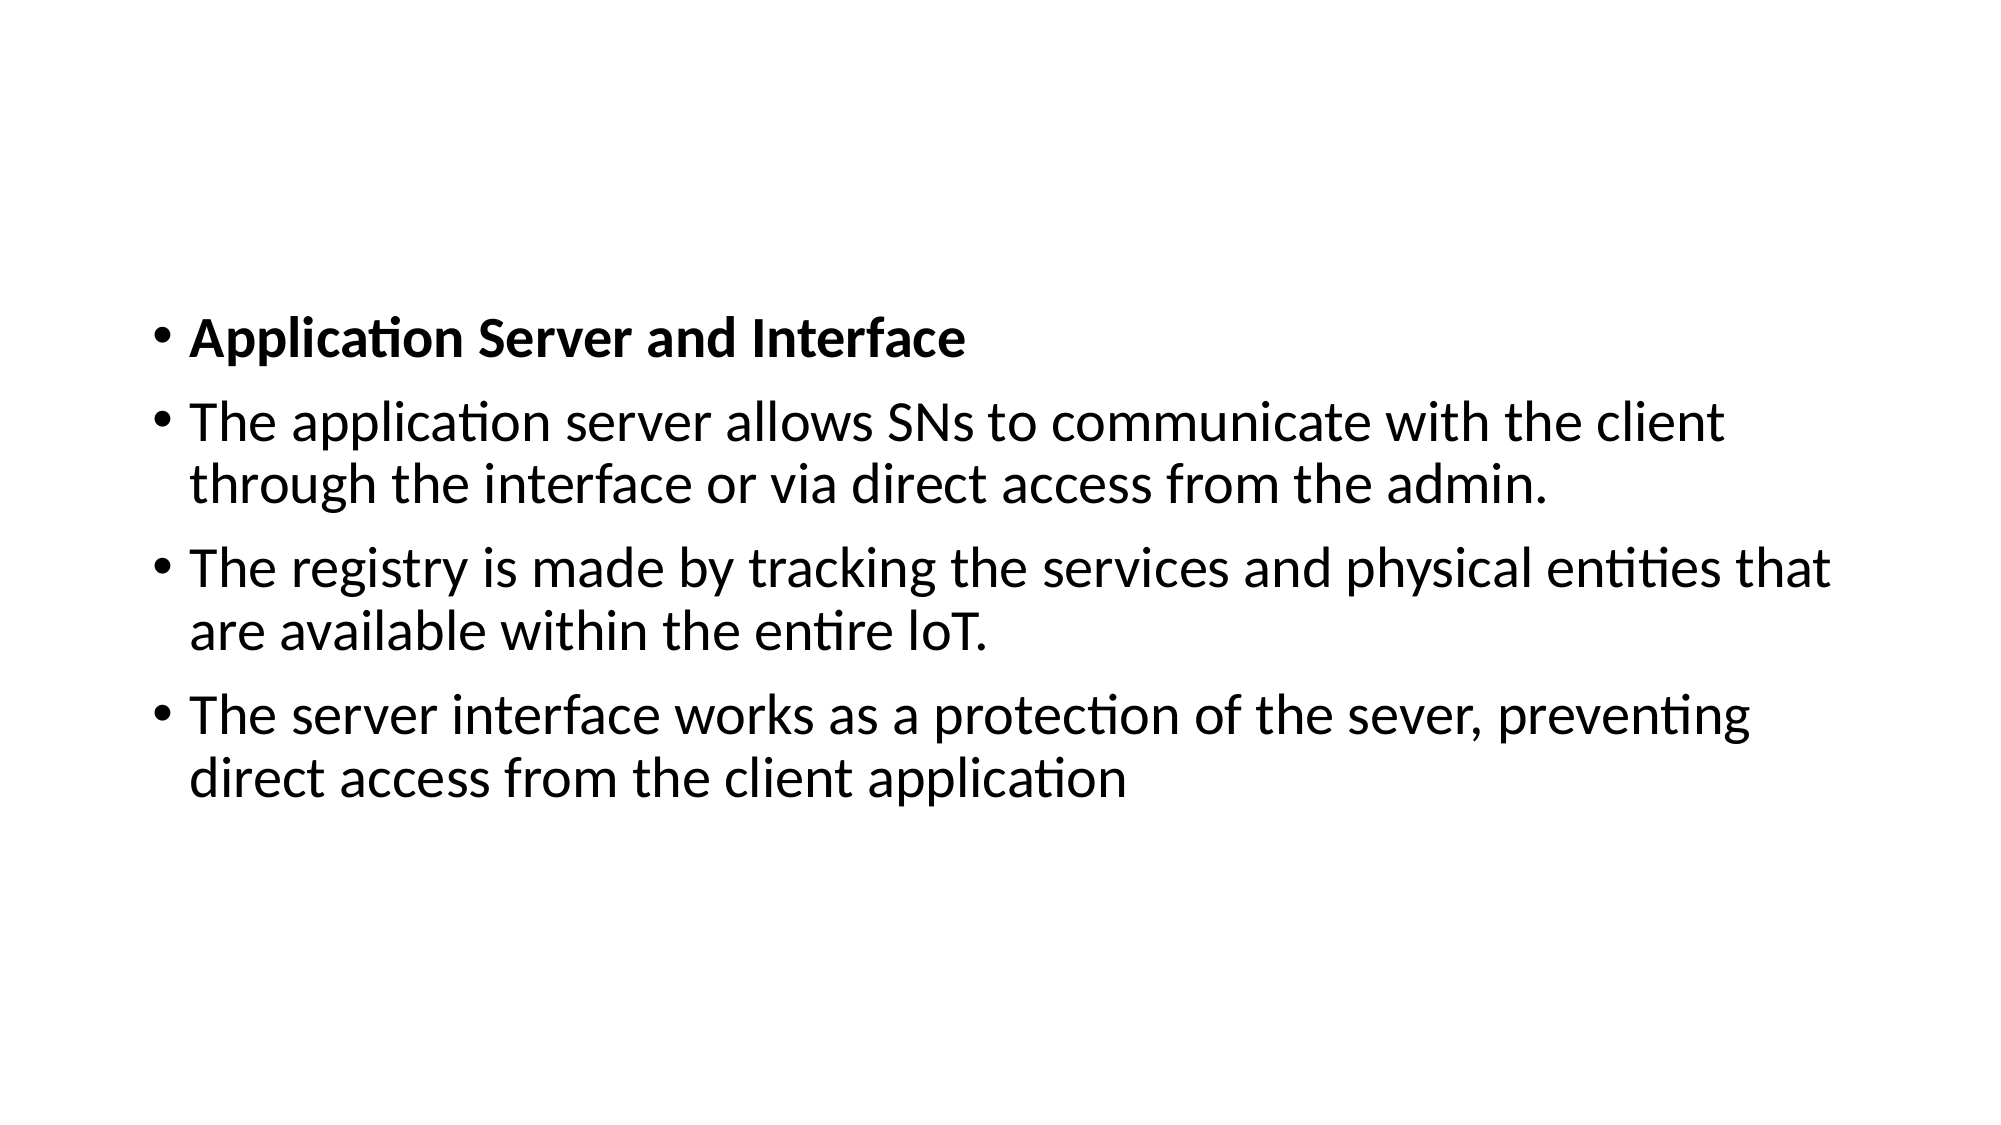

#
Application Server and Interface
The application server allows SNs to communicate with the client through the interface or via direct access from the admin.
The registry is made by tracking the services and physical entities that are available within the entire loT.
The server interface works as a protection of the sever, preventing direct access from the client application